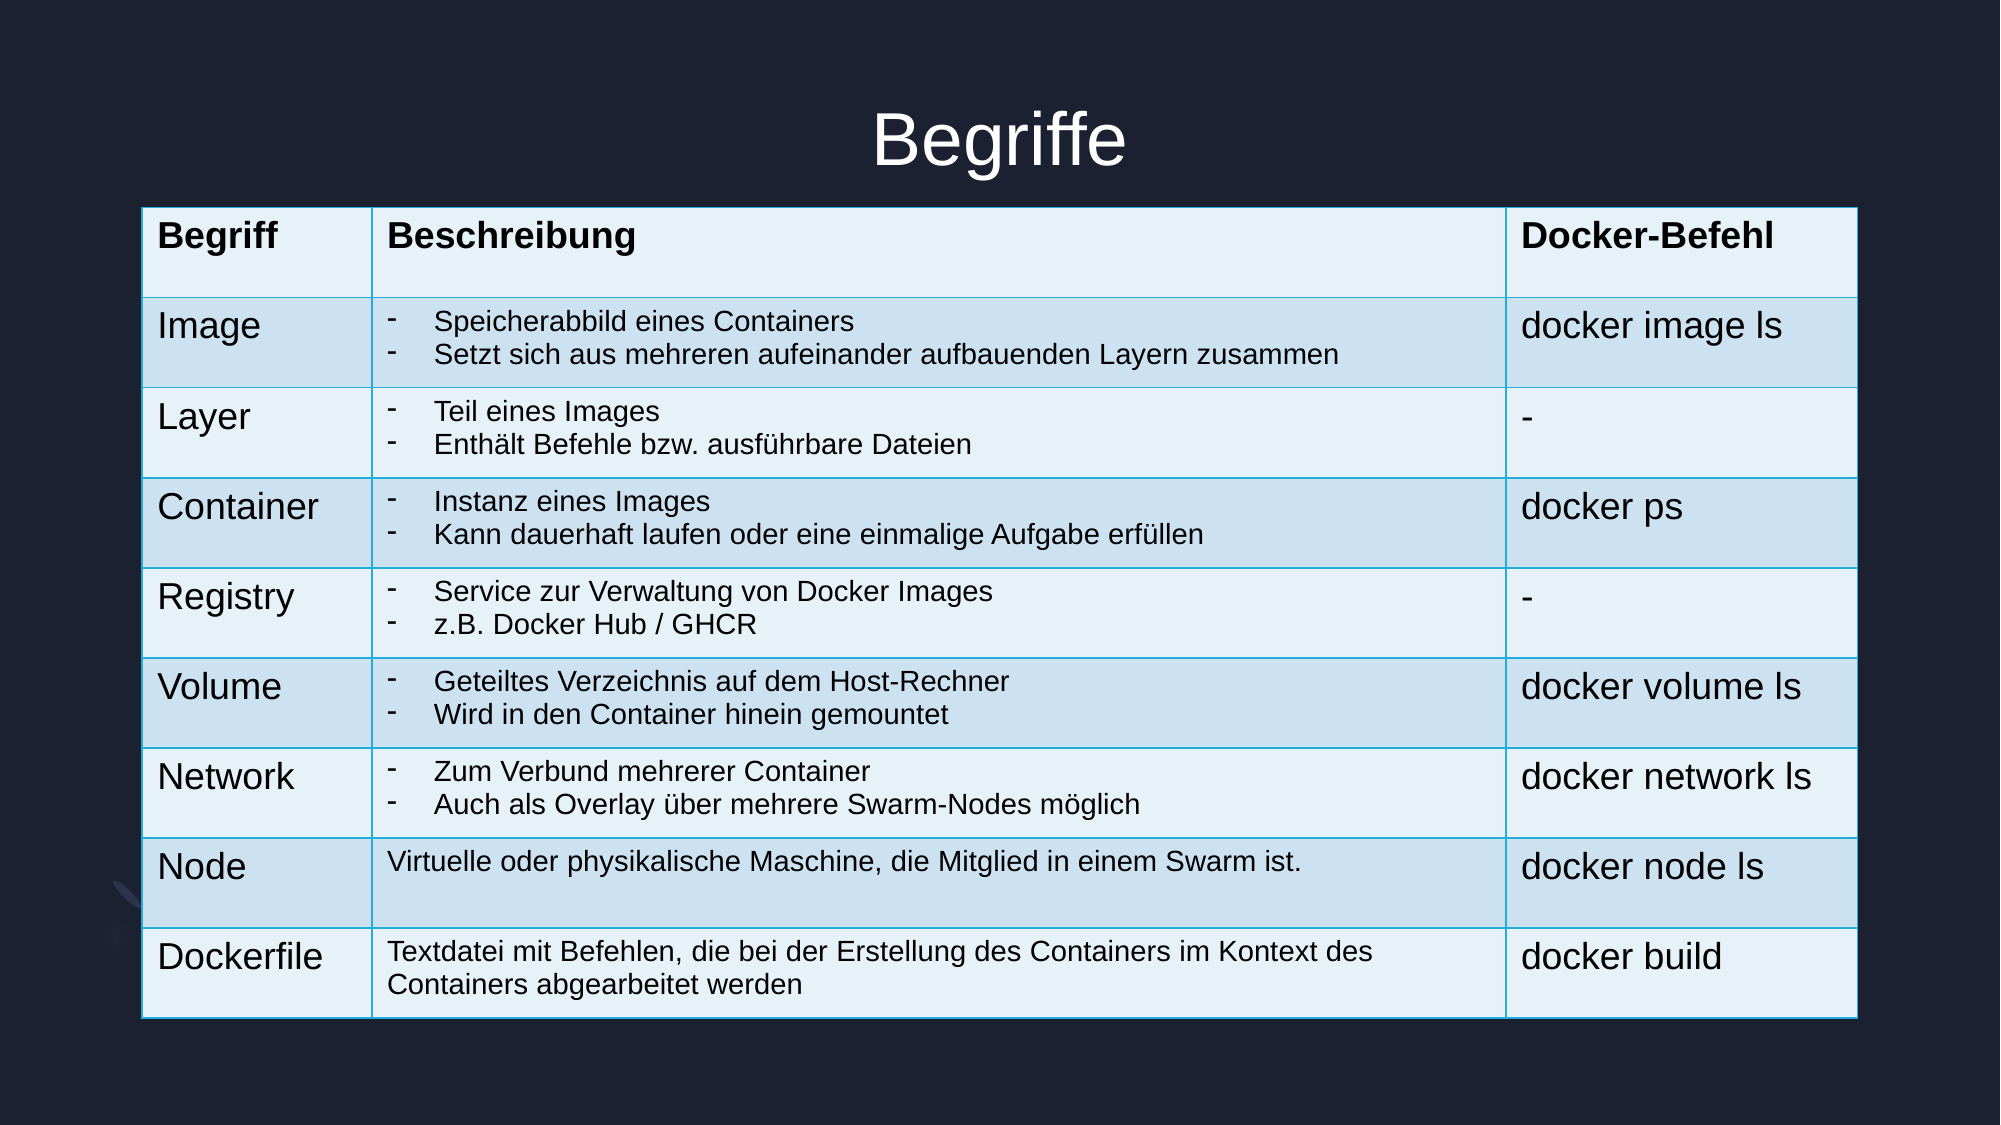

# Begriffe
| Begriff | Beschreibung | Docker-Befehl |
| --- | --- | --- |
| Image | Speicherabbild eines Containers Setzt sich aus mehreren aufeinander aufbauenden Layern zusammen | docker image ls |
| Layer | Teil eines Images Enthält Befehle bzw. ausführbare Dateien | - |
| Container | Instanz eines Images Kann dauerhaft laufen oder eine einmalige Aufgabe erfüllen | docker ps |
| Registry | Service zur Verwaltung von Docker Images z.B. Docker Hub / GHCR | - |
| Volume | Geteiltes Verzeichnis auf dem Host-Rechner Wird in den Container hinein gemountet | docker volume ls |
| Network | Zum Verbund mehrerer Container Auch als Overlay über mehrere Swarm-Nodes möglich | docker network ls |
| Node | Virtuelle oder physikalische Maschine, die Mitglied in einem Swarm ist. | docker node ls |
| Dockerfile | Textdatei mit Befehlen, die bei der Erstellung des Containers im Kontext des Containers abgearbeitet werden | docker build |